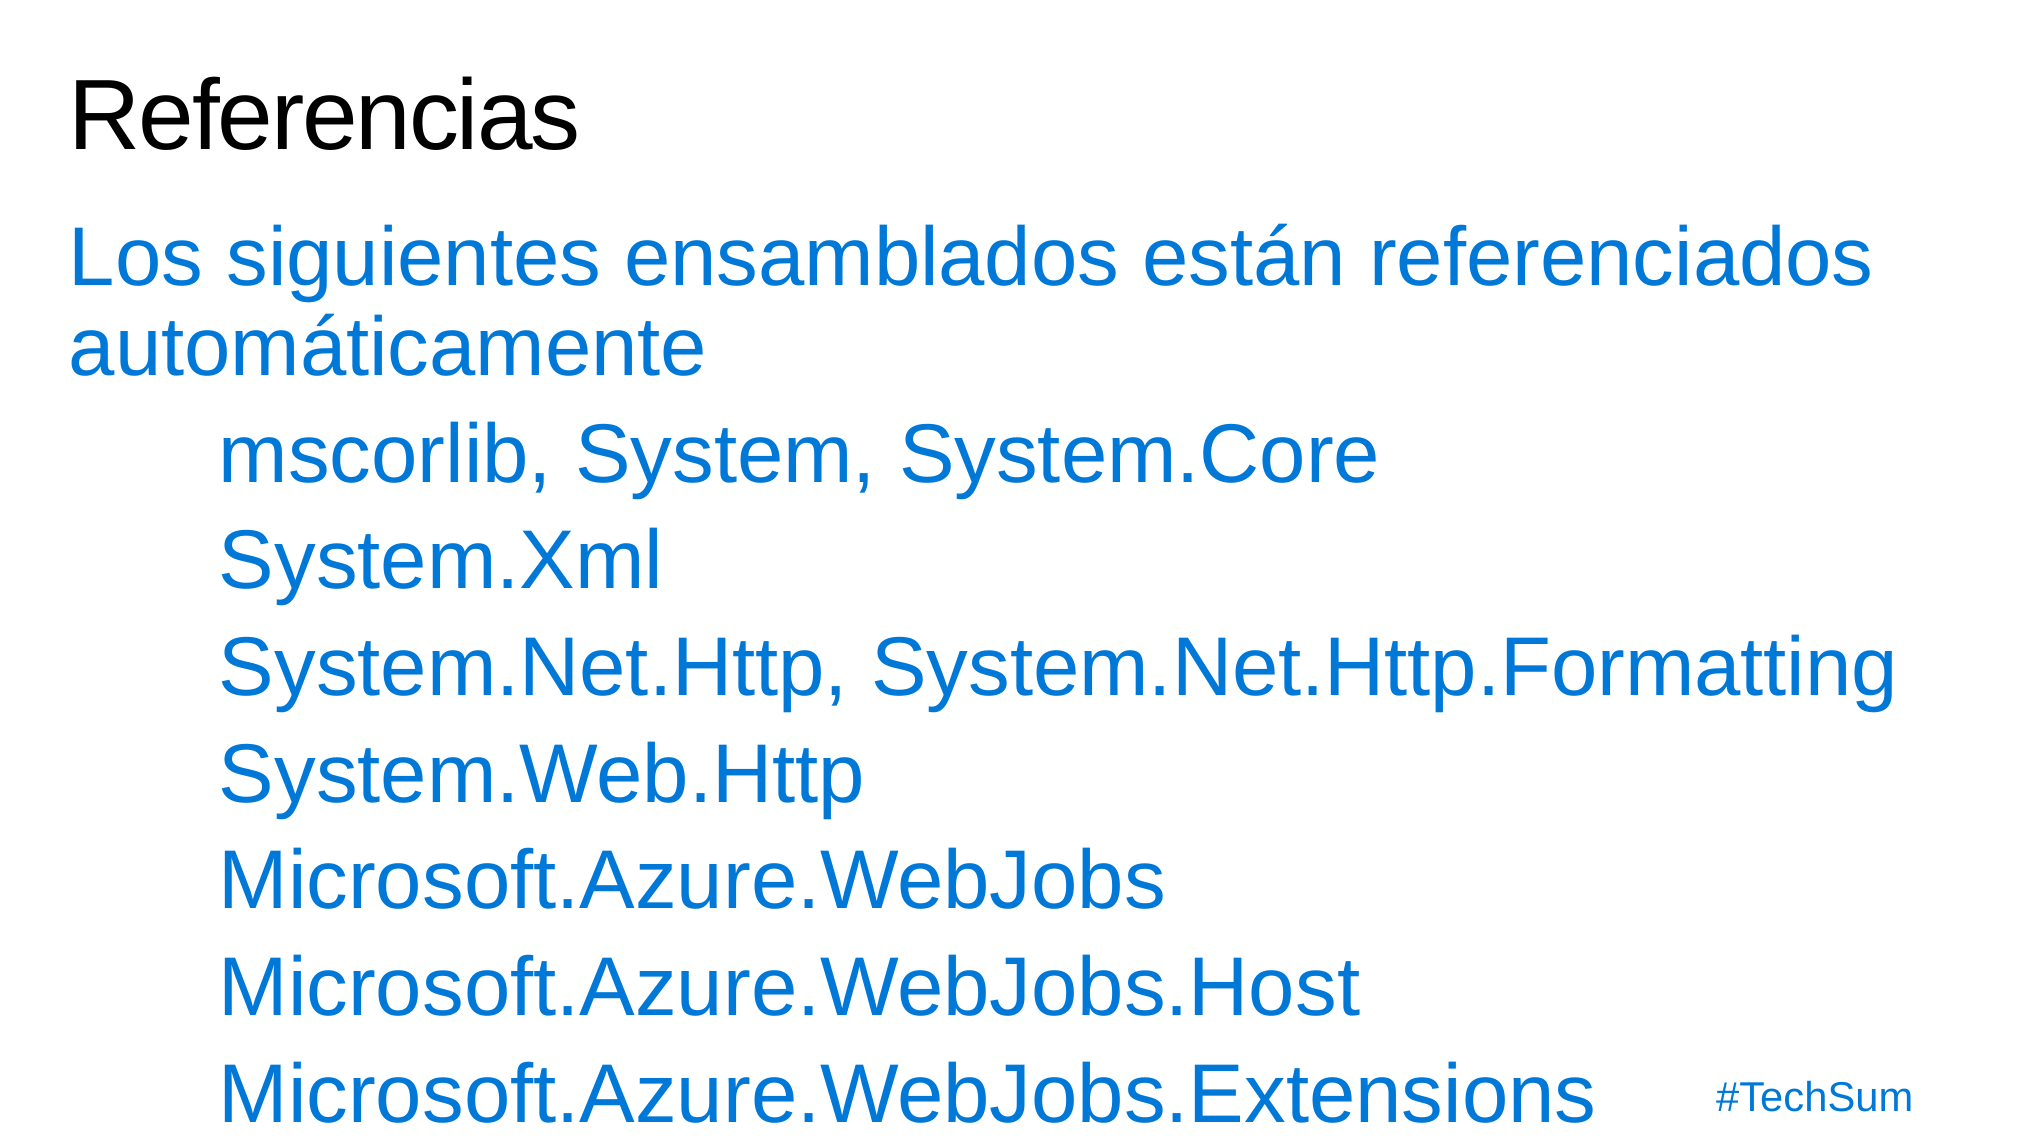

# Referencias
Los siguientes ensamblados están referenciados automáticamente
	mscorlib, System, System.Core
	System.Xml
	System.Net.Http, System.Net.Http.Formatting
	System.Web.Http
	Microsoft.Azure.WebJobs
	Microsoft.Azure.WebJobs.Host
	Microsoft.Azure.WebJobs.Extensions